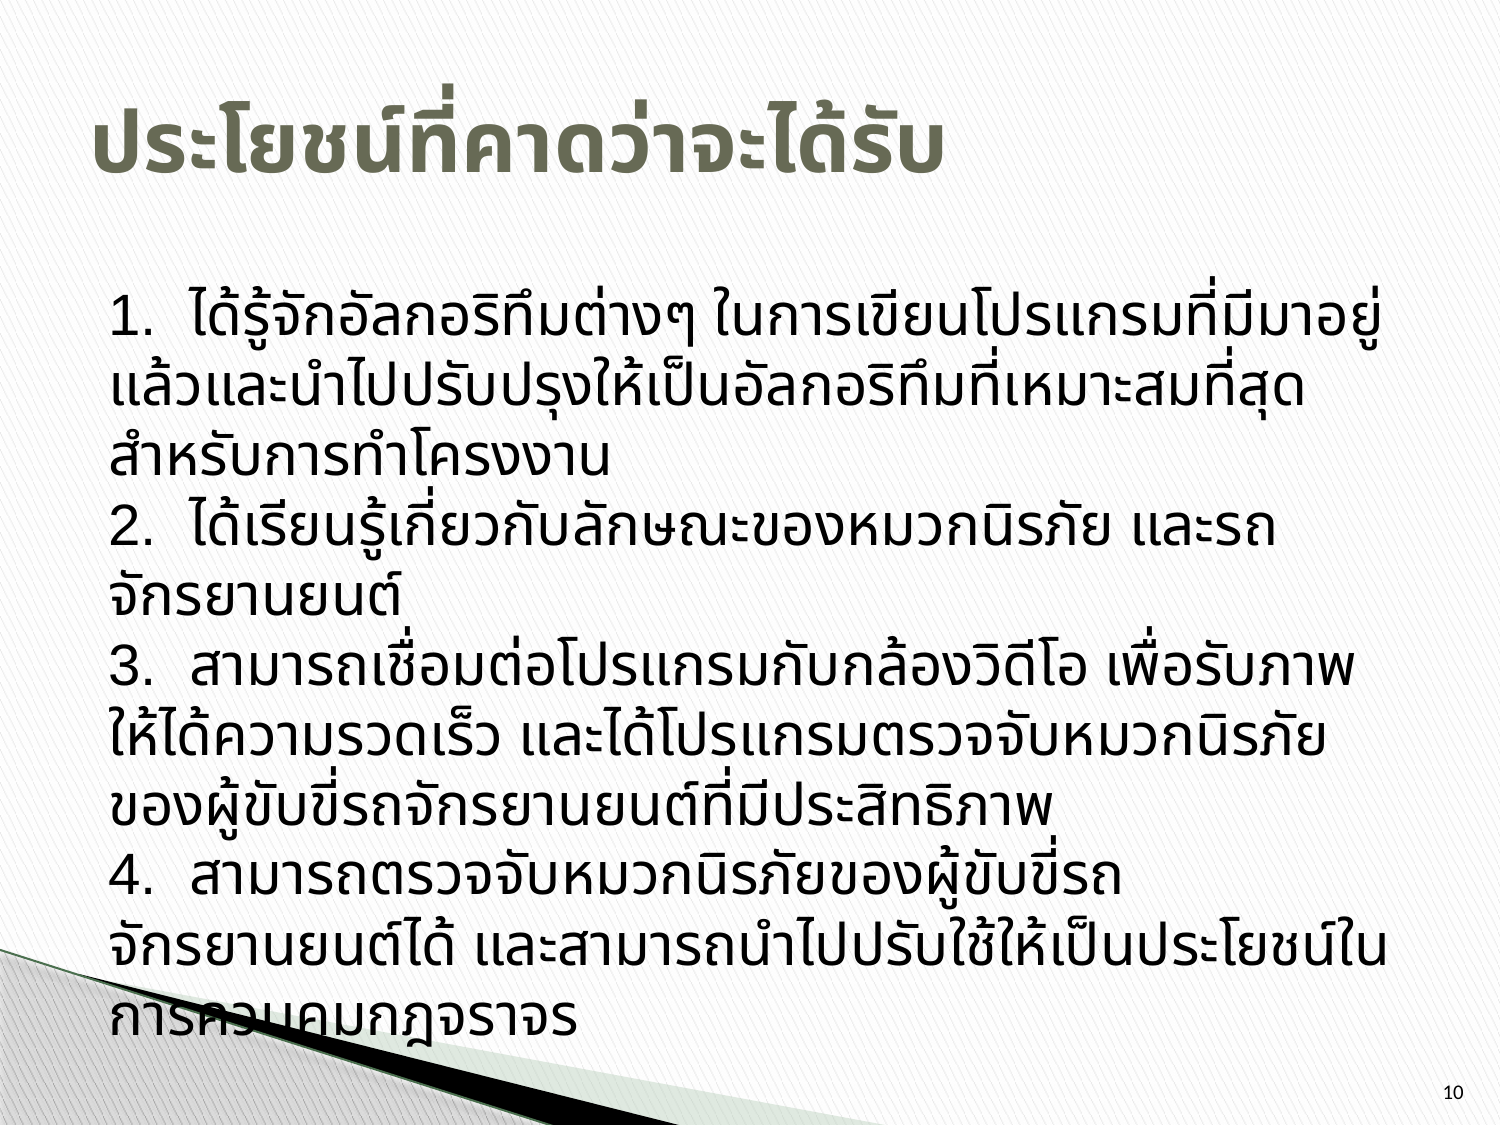

# ประโยชน์ที่คาดว่าจะได้รับ
1.  ได้รู้จักอัลกอริทึมต่างๆ ในการเขียนโปรแกรมที่มีมาอยู่แล้วและนำไปปรับปรุงให้เป็นอัลกอริทึมที่เหมาะสมที่สุดสำหรับการทำโครงงาน
2.  ได้เรียนรู้เกี่ยวกับลักษณะของหมวกนิรภัย และรถจักรยานยนต์
3.  สามารถเชื่อมต่อโปรแกรมกับกล้องวิดีโอ เพื่อรับภาพให้ได้ความรวดเร็ว และได้โปรแกรมตรวจจับหมวกนิรภัยของผู้ขับขี่รถจักรยานยนต์ที่มีประสิทธิภาพ
4.  สามารถตรวจจับหมวกนิรภัยของผู้ขับขี่รถจักรยานยนต์ได้ และสามารถนำไปปรับใช้ให้เป็นประโยชน์ในการควบคุมกฎจราจร
10